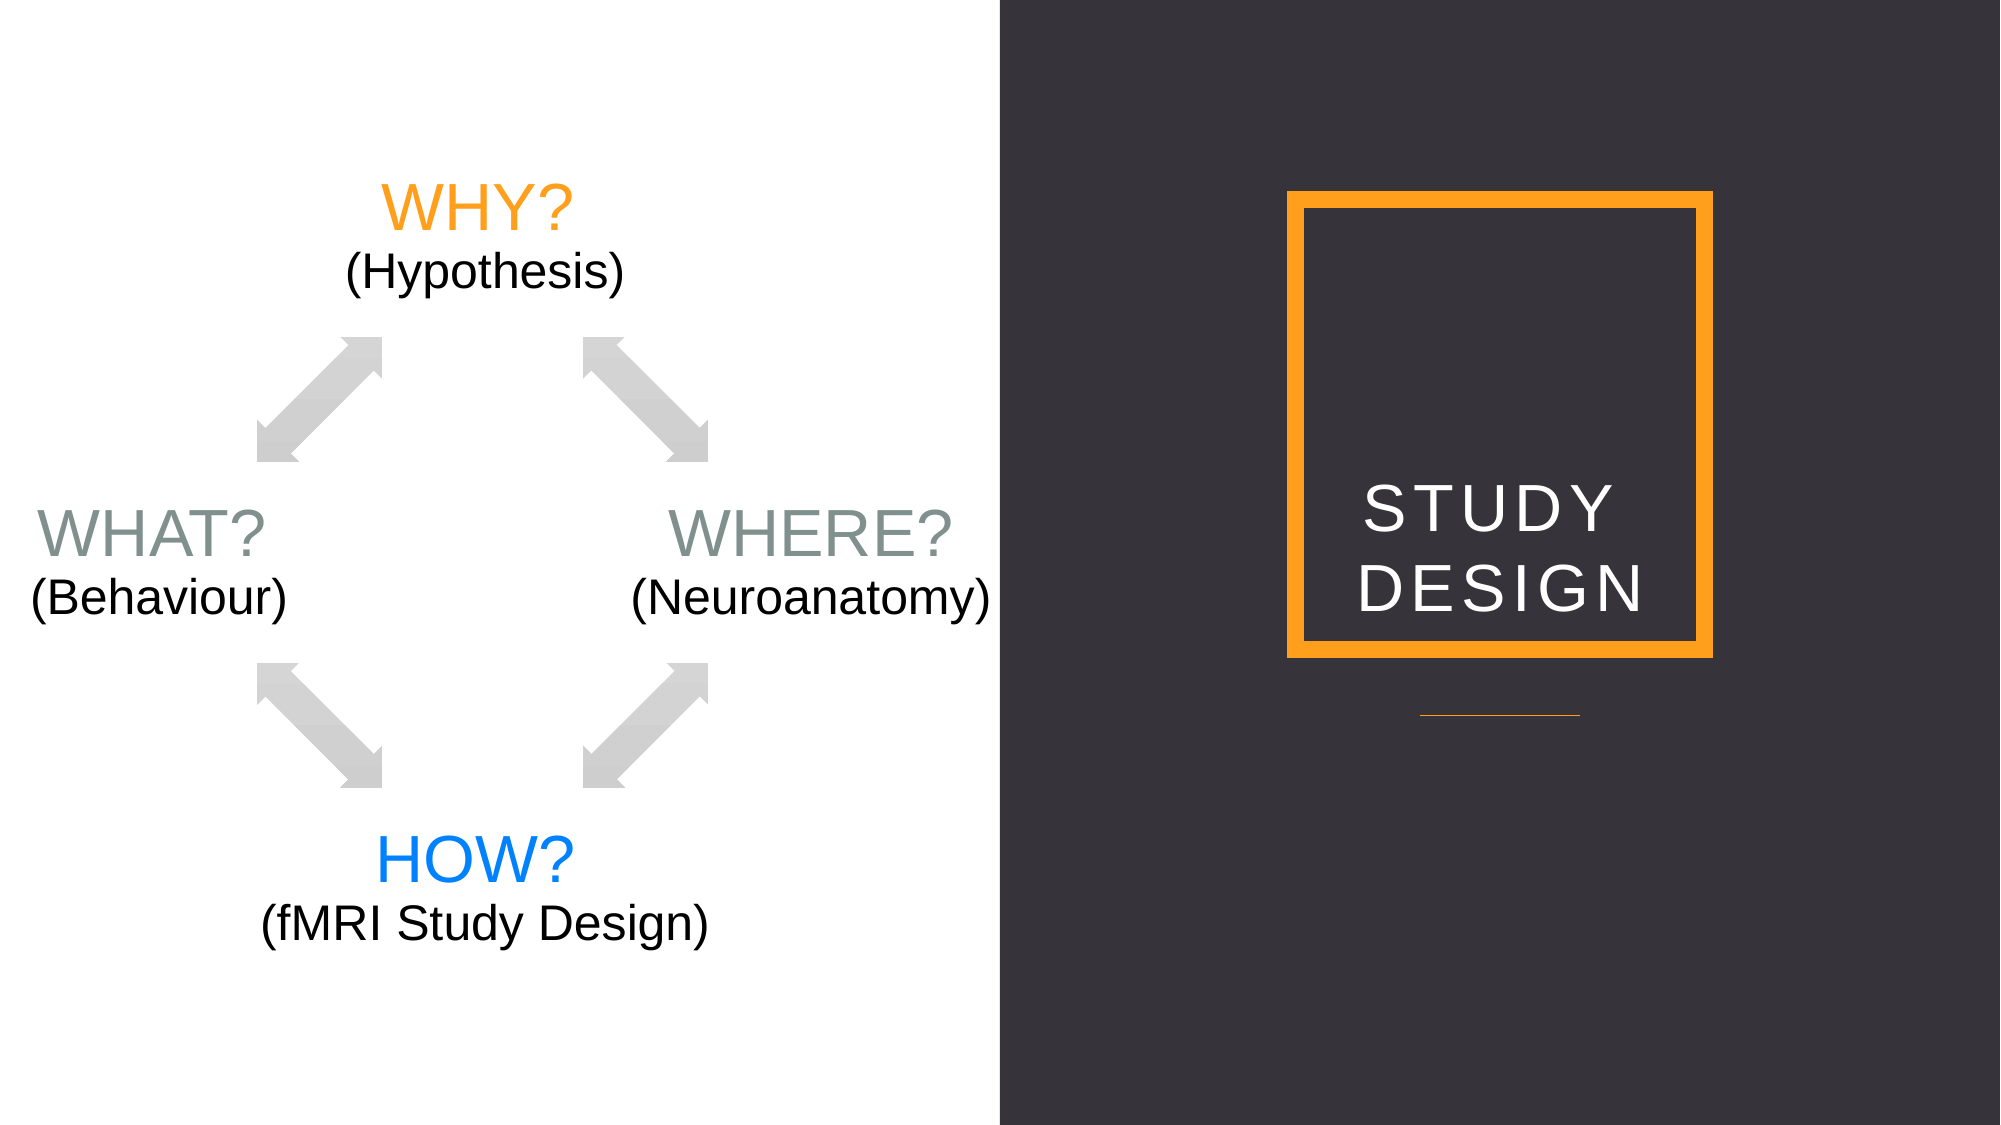

WHY?
(Hypothesis)

WHERE? (Neuroanatomy)

HOW?
(fMRI Study Design)

WHAT?
(Behaviour)

STUDY
DESIGN